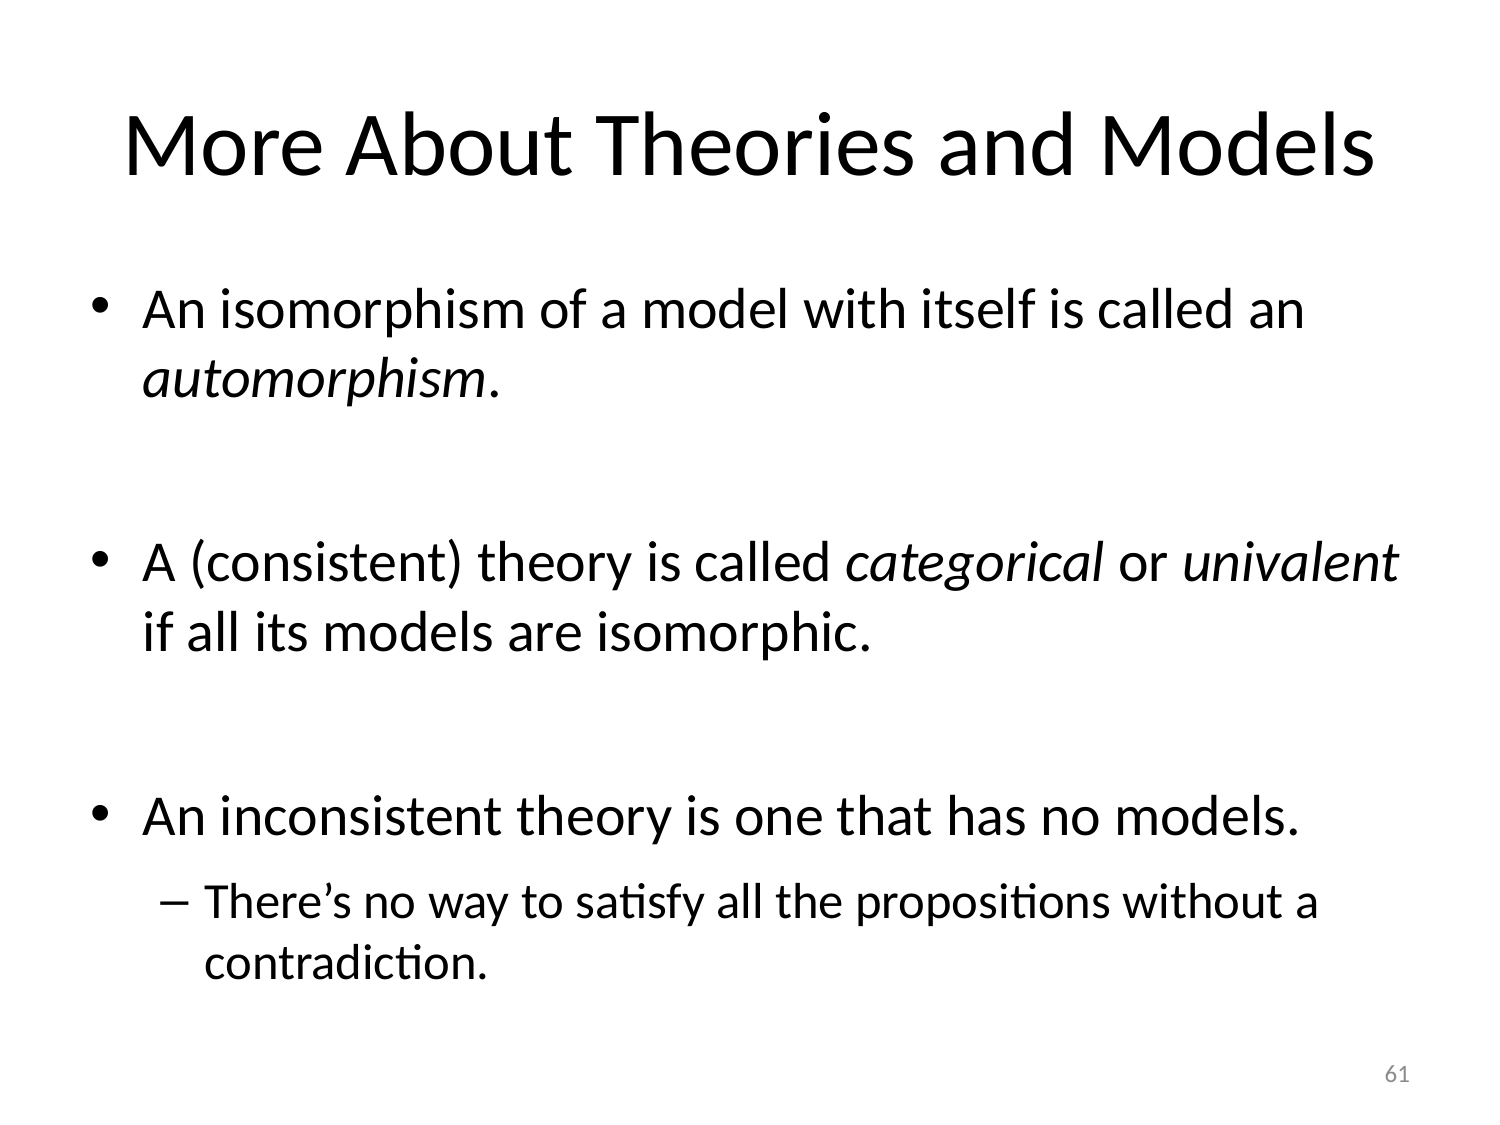

# More About Theories and Models
An isomorphism of a model with itself is called an automorphism.

A (consistent) theory is called categorical or univalent if all its models are isomorphic.

An inconsistent theory is one that has no models.
There’s no way to satisfy all the propositions without a contradiction.
61